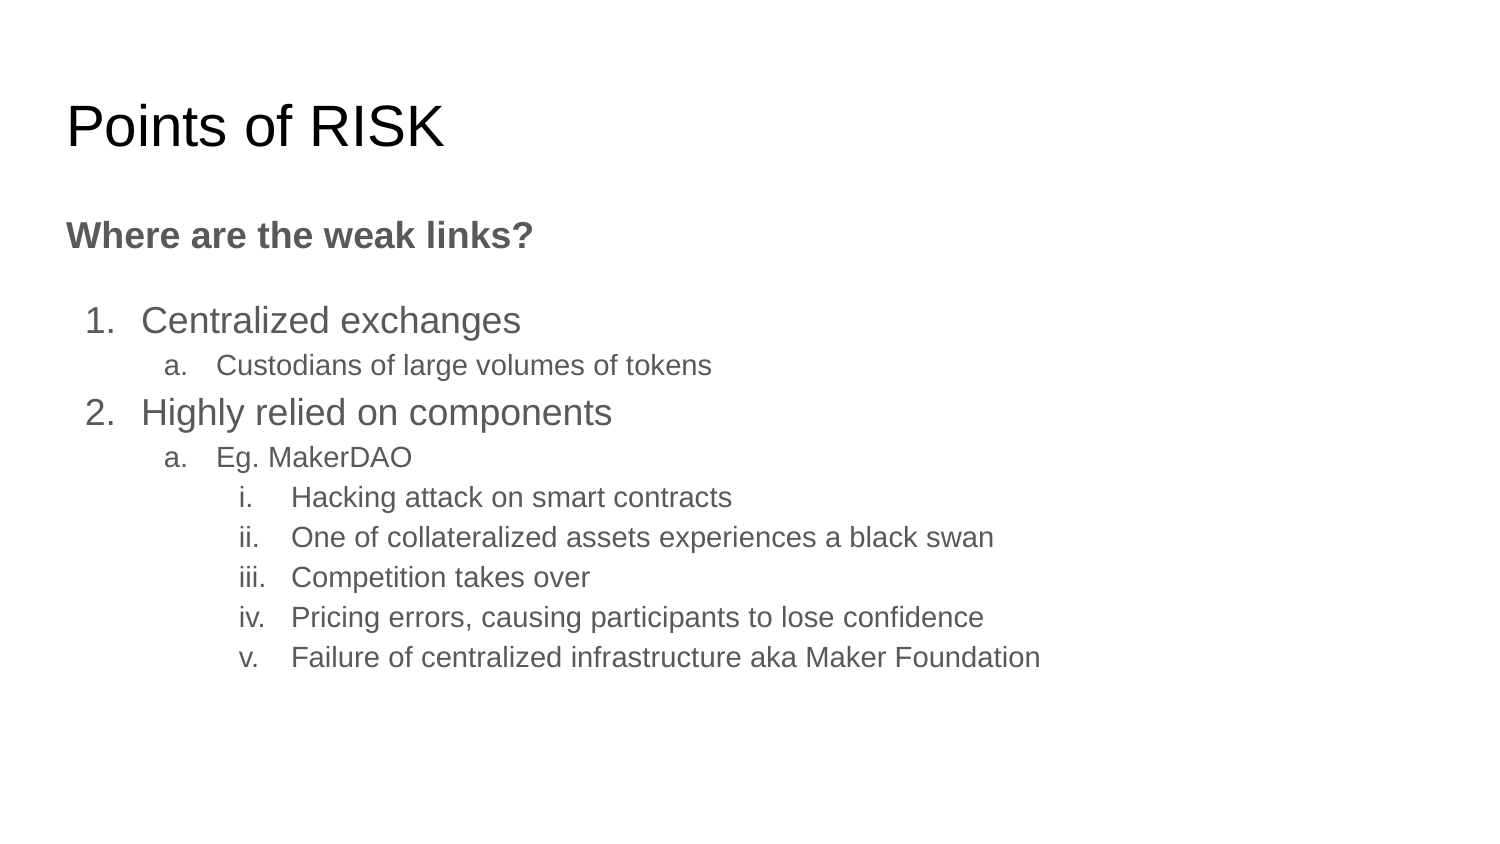

# Points of RISK
Where are the weak links?
Centralized exchanges
Custodians of large volumes of tokens
Highly relied on components
Eg. MakerDAO
Hacking attack on smart contracts
One of collateralized assets experiences a black swan
Competition takes over
Pricing errors, causing participants to lose confidence
Failure of centralized infrastructure aka Maker Foundation